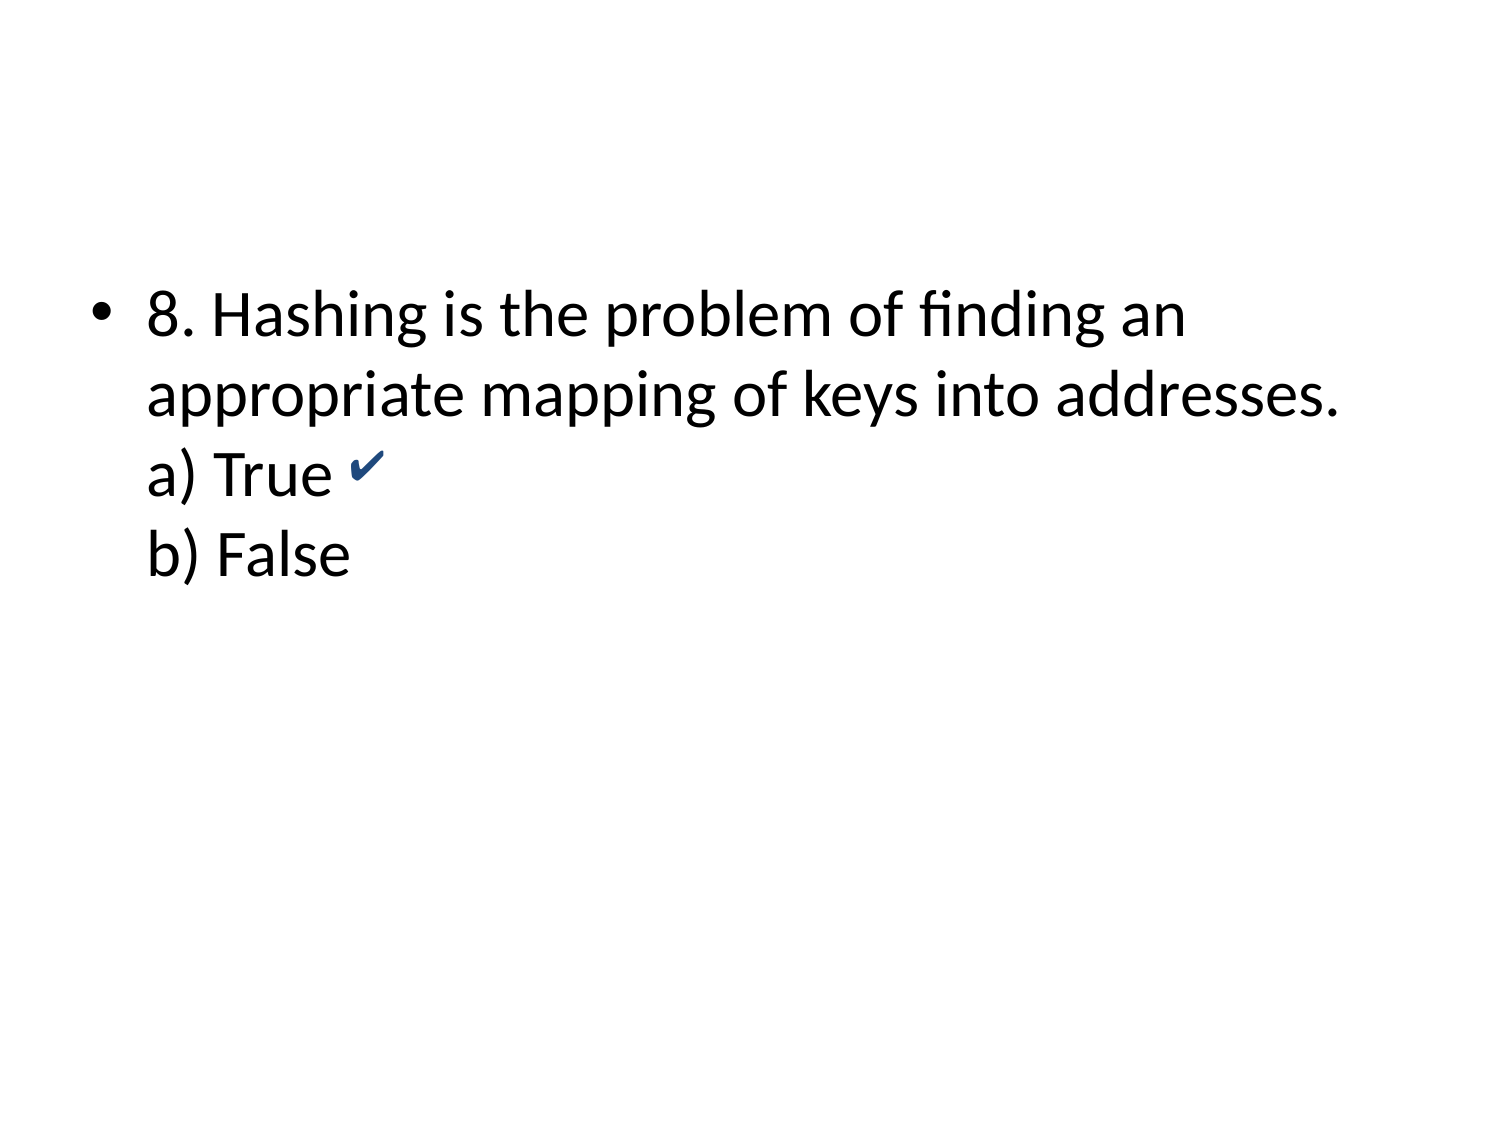

8. Hashing is the problem of finding an appropriate mapping of keys into addresses.
a) True
b) False
 ✔